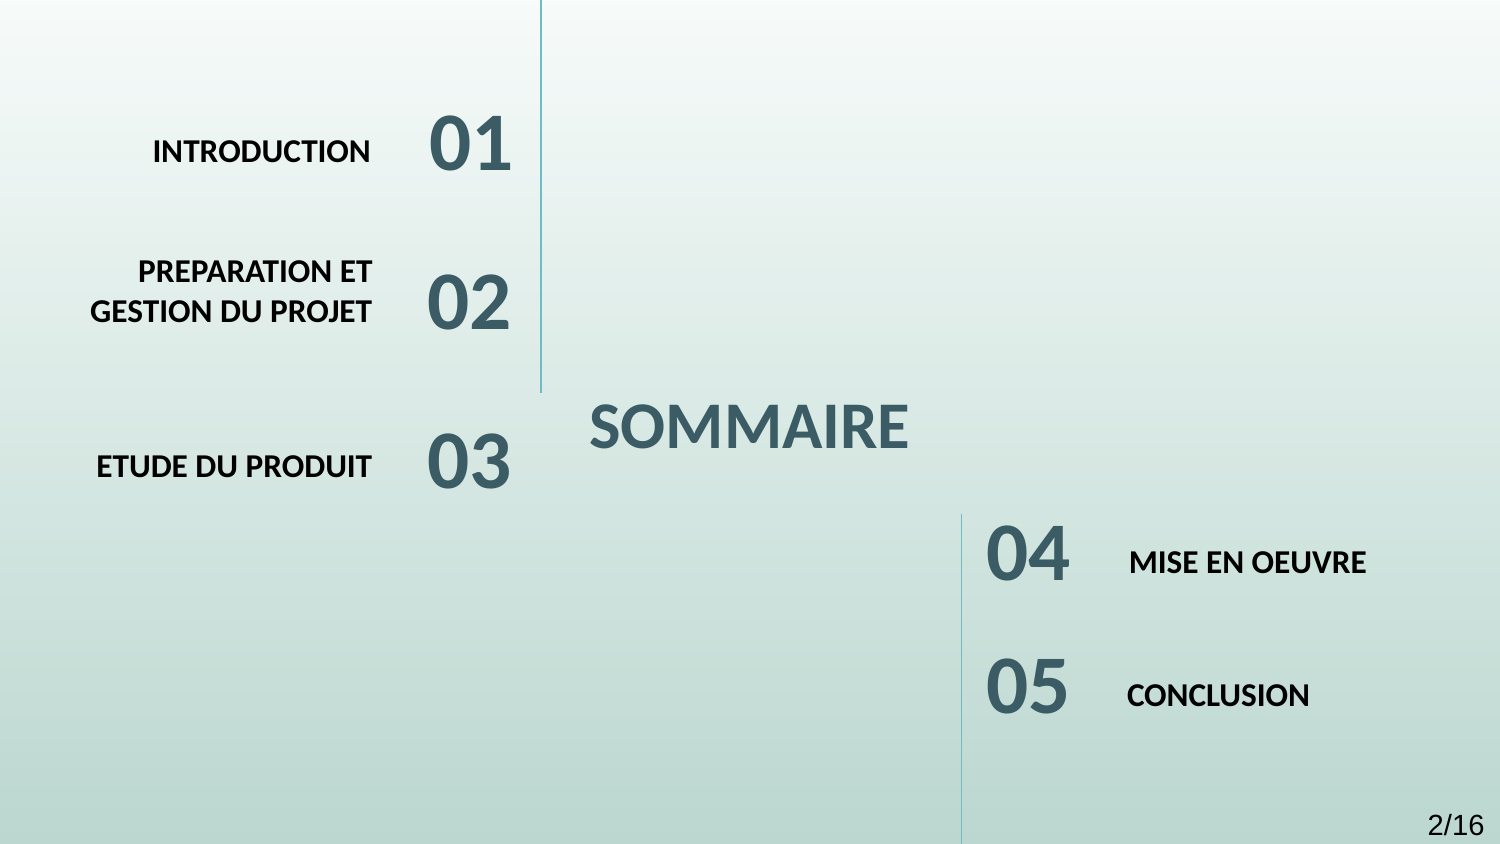

INTRODUCTION
01
02
PREPARATION ET GESTION DU PROJET
SOMMAIRE
ETUDE DU PRODUIT
03
04
MISE EN OEUVRE
CONCLUSION
05
2/16